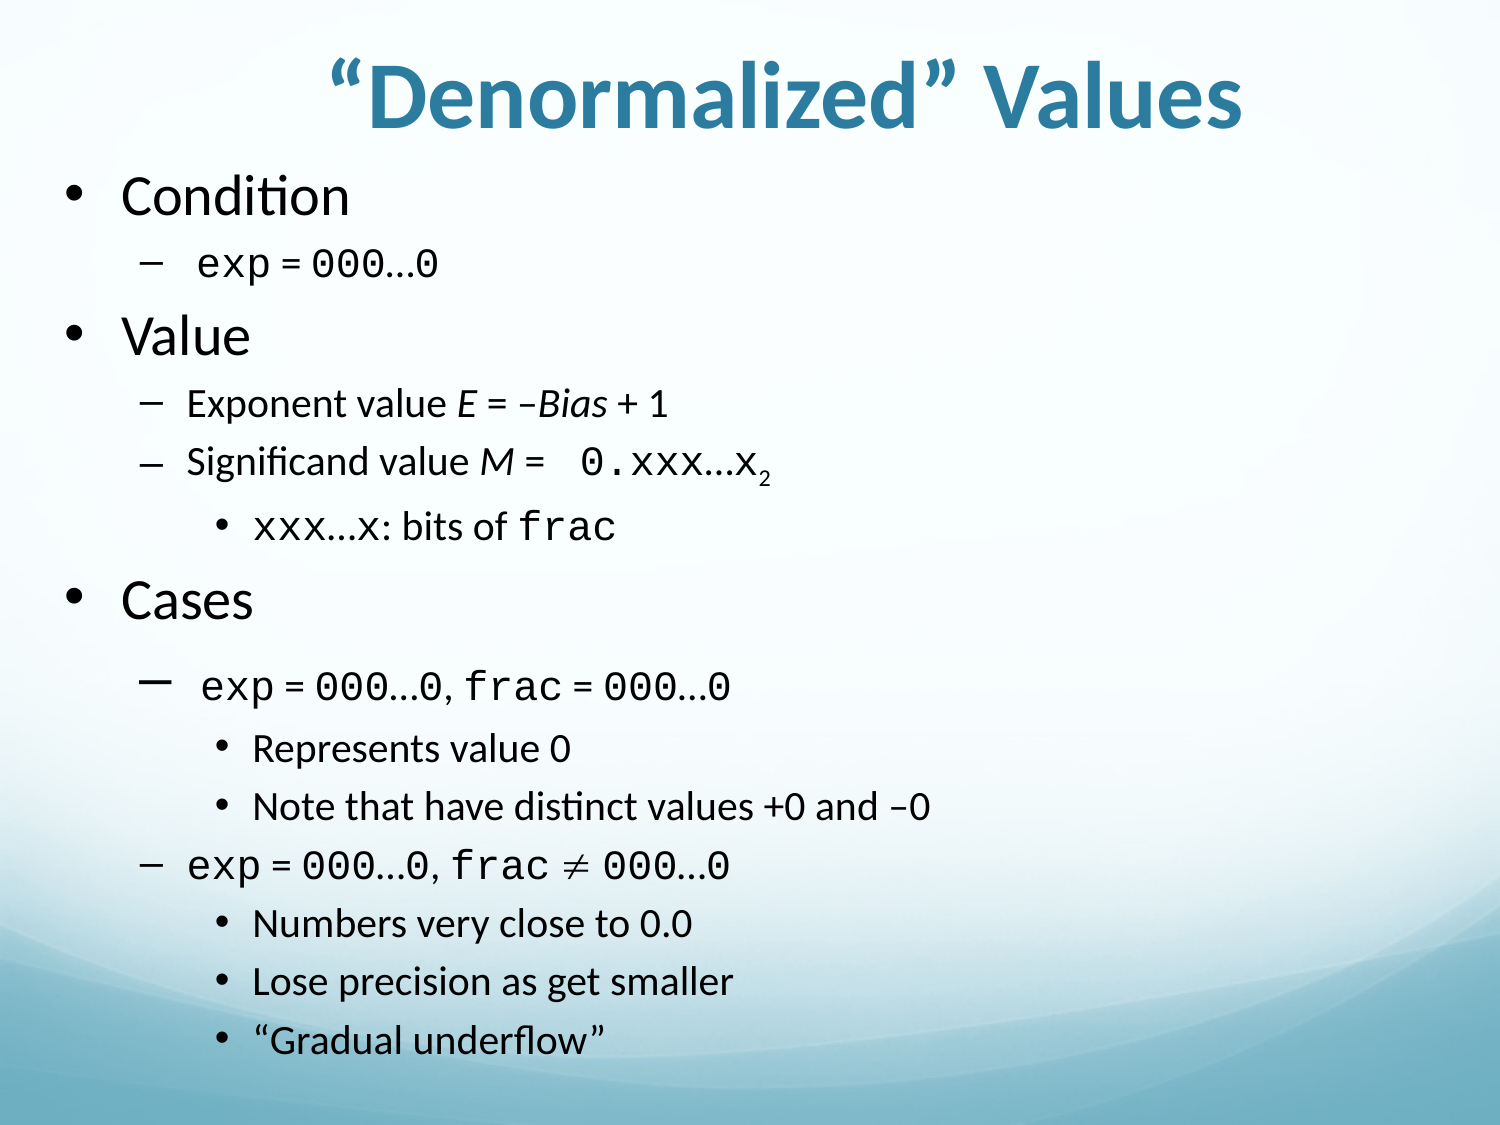

“Denormalized” Values
Condition
 exp = 000…0
Value
Exponent value E = –Bias + 1
Significand value M =  0.xxx…x2
xxx…x: bits of frac
Cases
 exp = 000…0, frac = 000…0
Represents value 0
Note that have distinct values +0 and –0
exp = 000…0, frac ≠ 000…0
Numbers very close to 0.0
Lose precision as get smaller
“Gradual underflow”